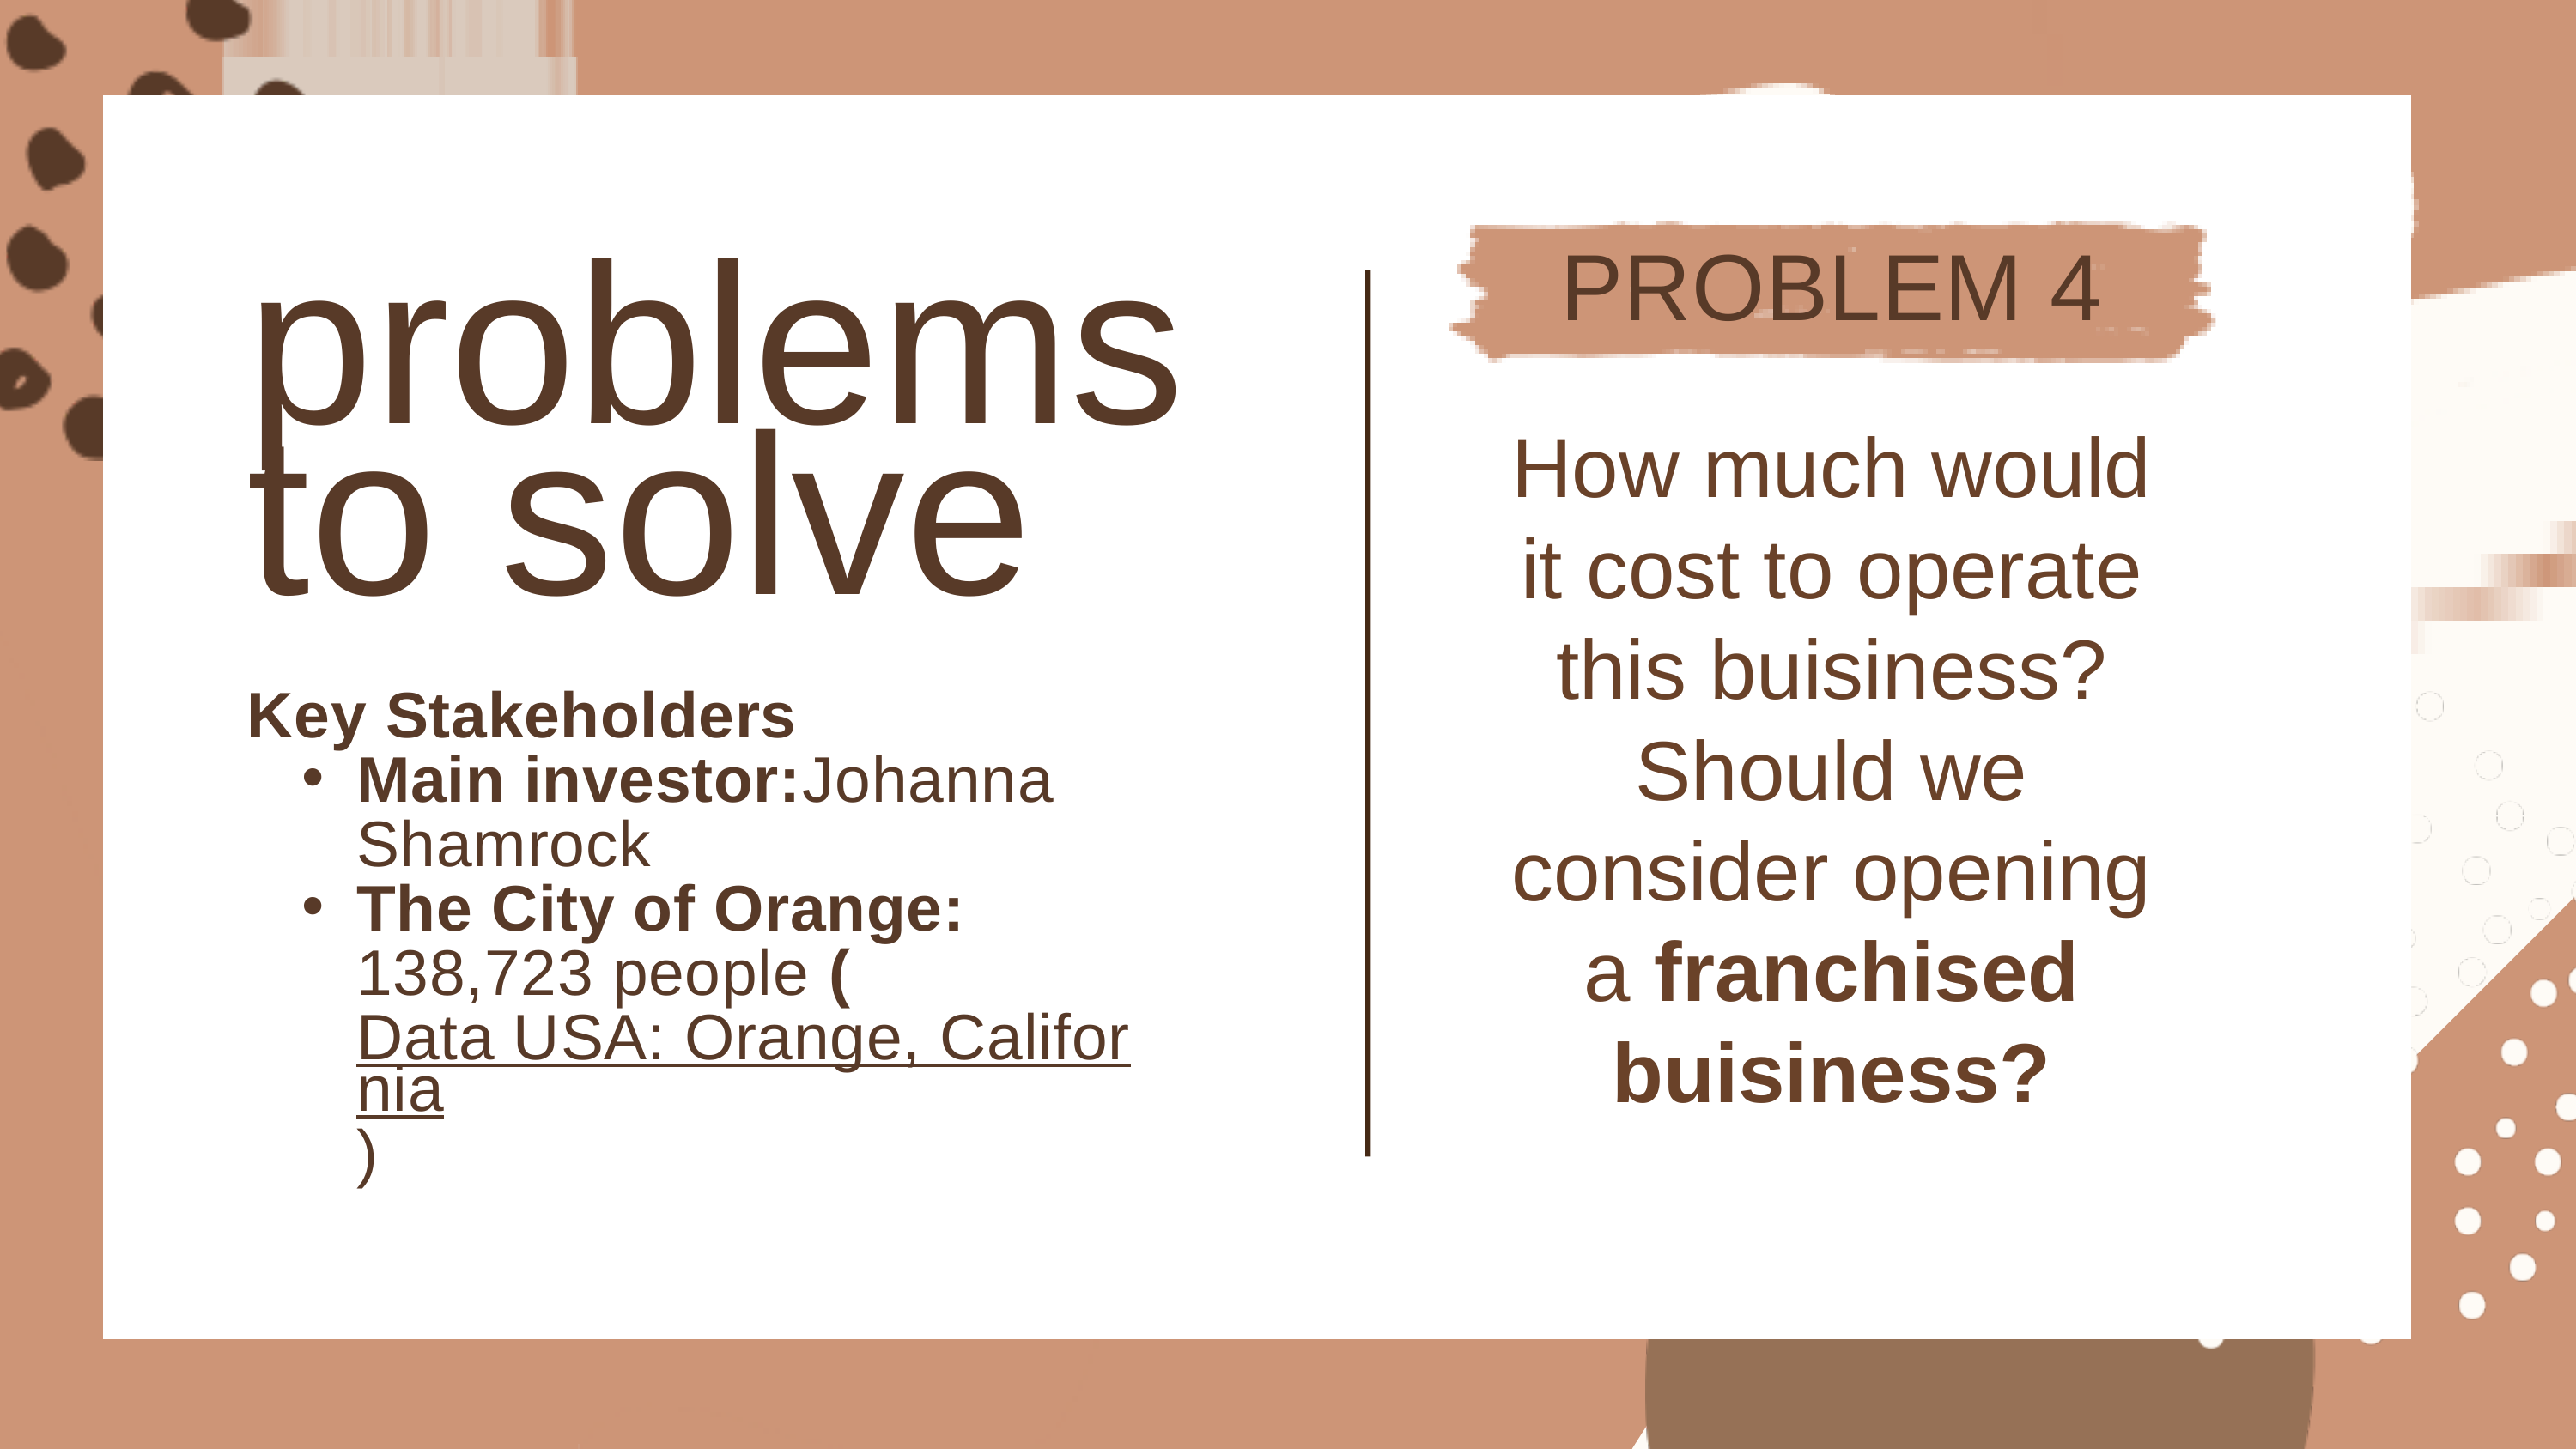

PROBLEM 4
problems to solve
How much would it cost to operate this buisiness? Should we consider opening a franchised buisiness?

Key Stakeholders
Main investor:Johanna Shamrock
The City of Orange: 138,723 people (Data USA: Orange, California)